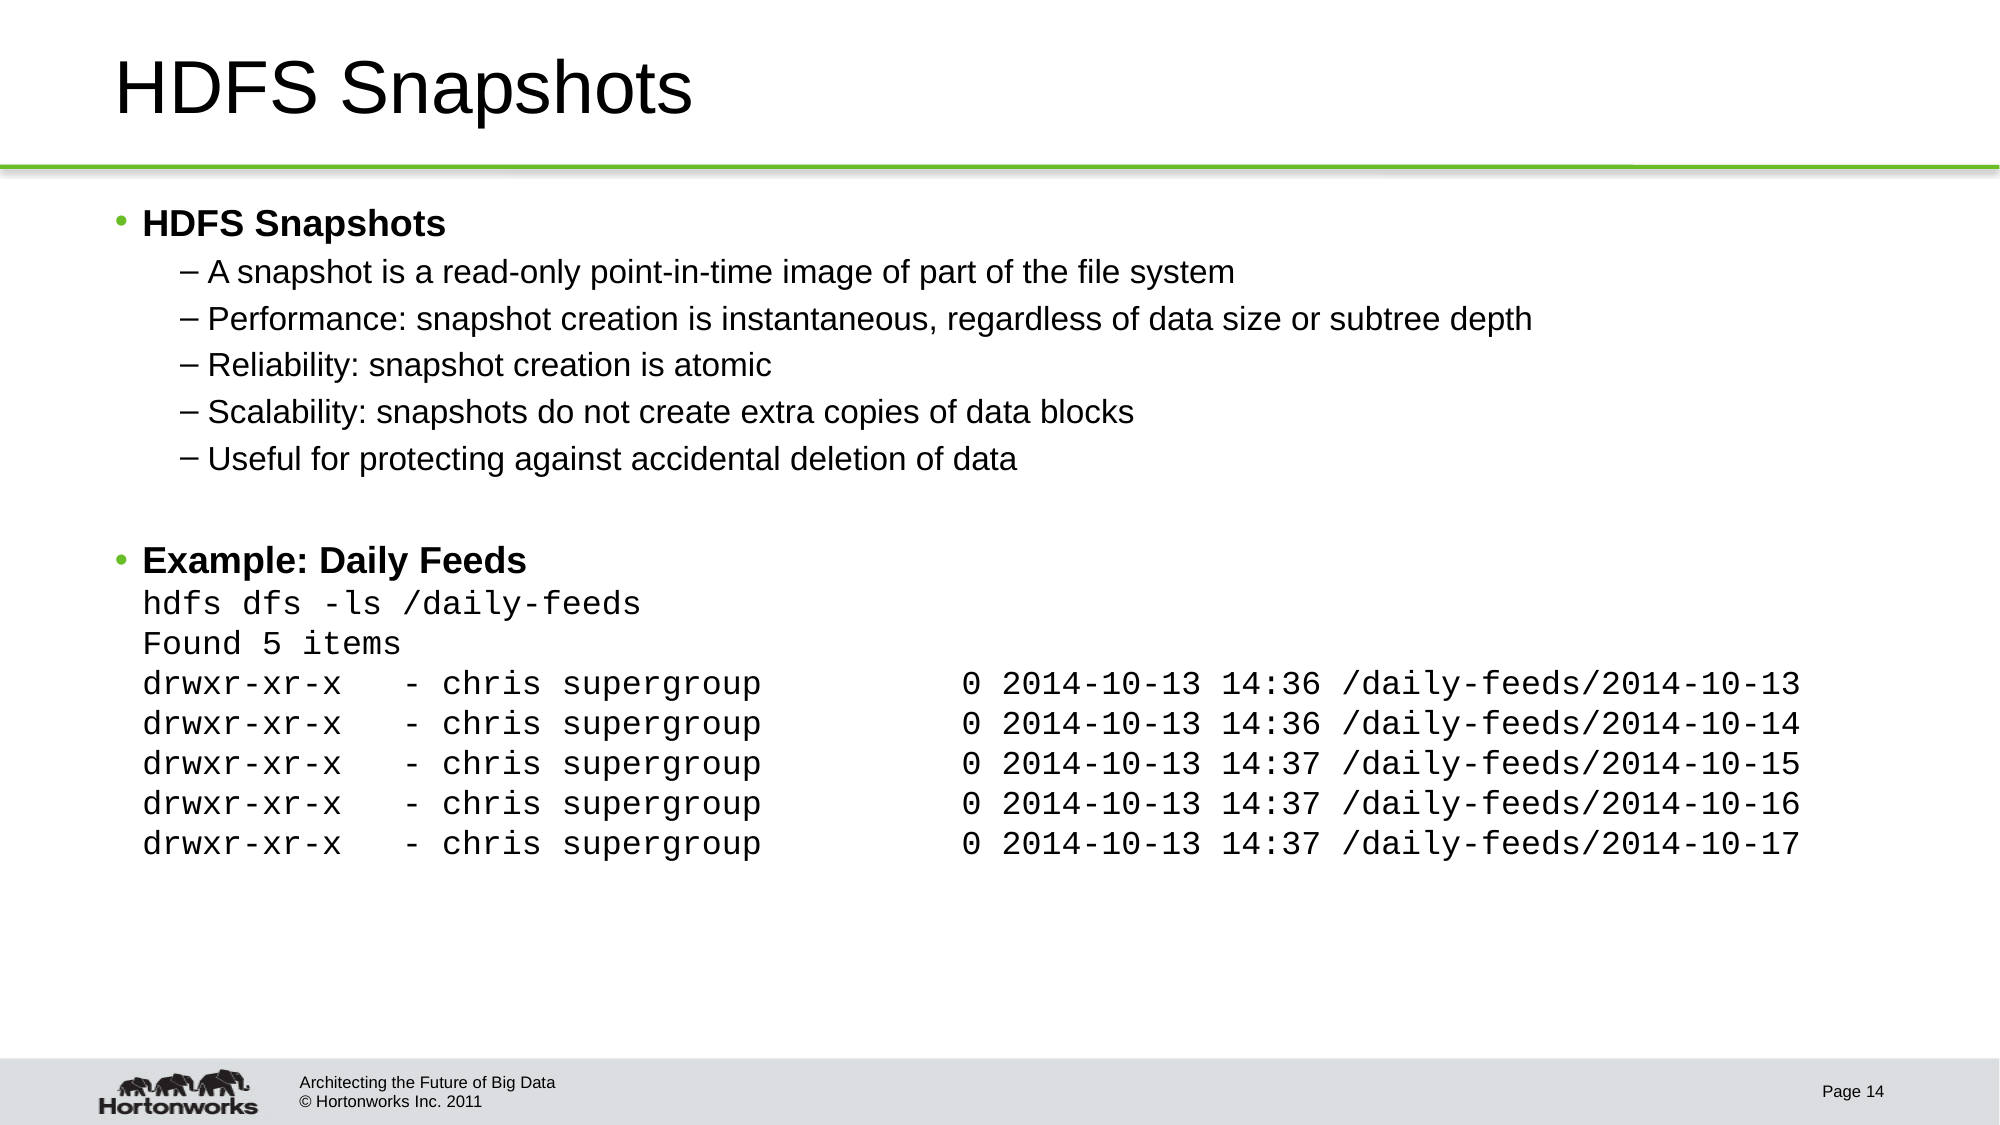

# HDFS Snapshots
HDFS Snapshots
A snapshot is a read-only point-in-time image of part of the file system
Performance: snapshot creation is instantaneous, regardless of data size or subtree depth
Reliability: snapshot creation is atomic
Scalability: snapshots do not create extra copies of data blocks
Useful for protecting against accidental deletion of data

Example: Daily Feeds
hdfs dfs -ls /daily-feeds
Found 5 items
drwxr-xr-x   - chris supergroup          0 2014-10-13 14:36 /daily-feeds/2014-10-13
drwxr-xr-x   - chris supergroup          0 2014-10-13 14:36 /daily-feeds/2014-10-14
drwxr-xr-x   - chris supergroup          0 2014-10-13 14:37 /daily-feeds/2014-10-15
drwxr-xr-x   - chris supergroup          0 2014-10-13 14:37 /daily-feeds/2014-10-16
drwxr-xr-x   - chris supergroup          0 2014-10-13 14:37 /daily-feeds/2014-10-17

Architecting the Future of Big Data
Page 14